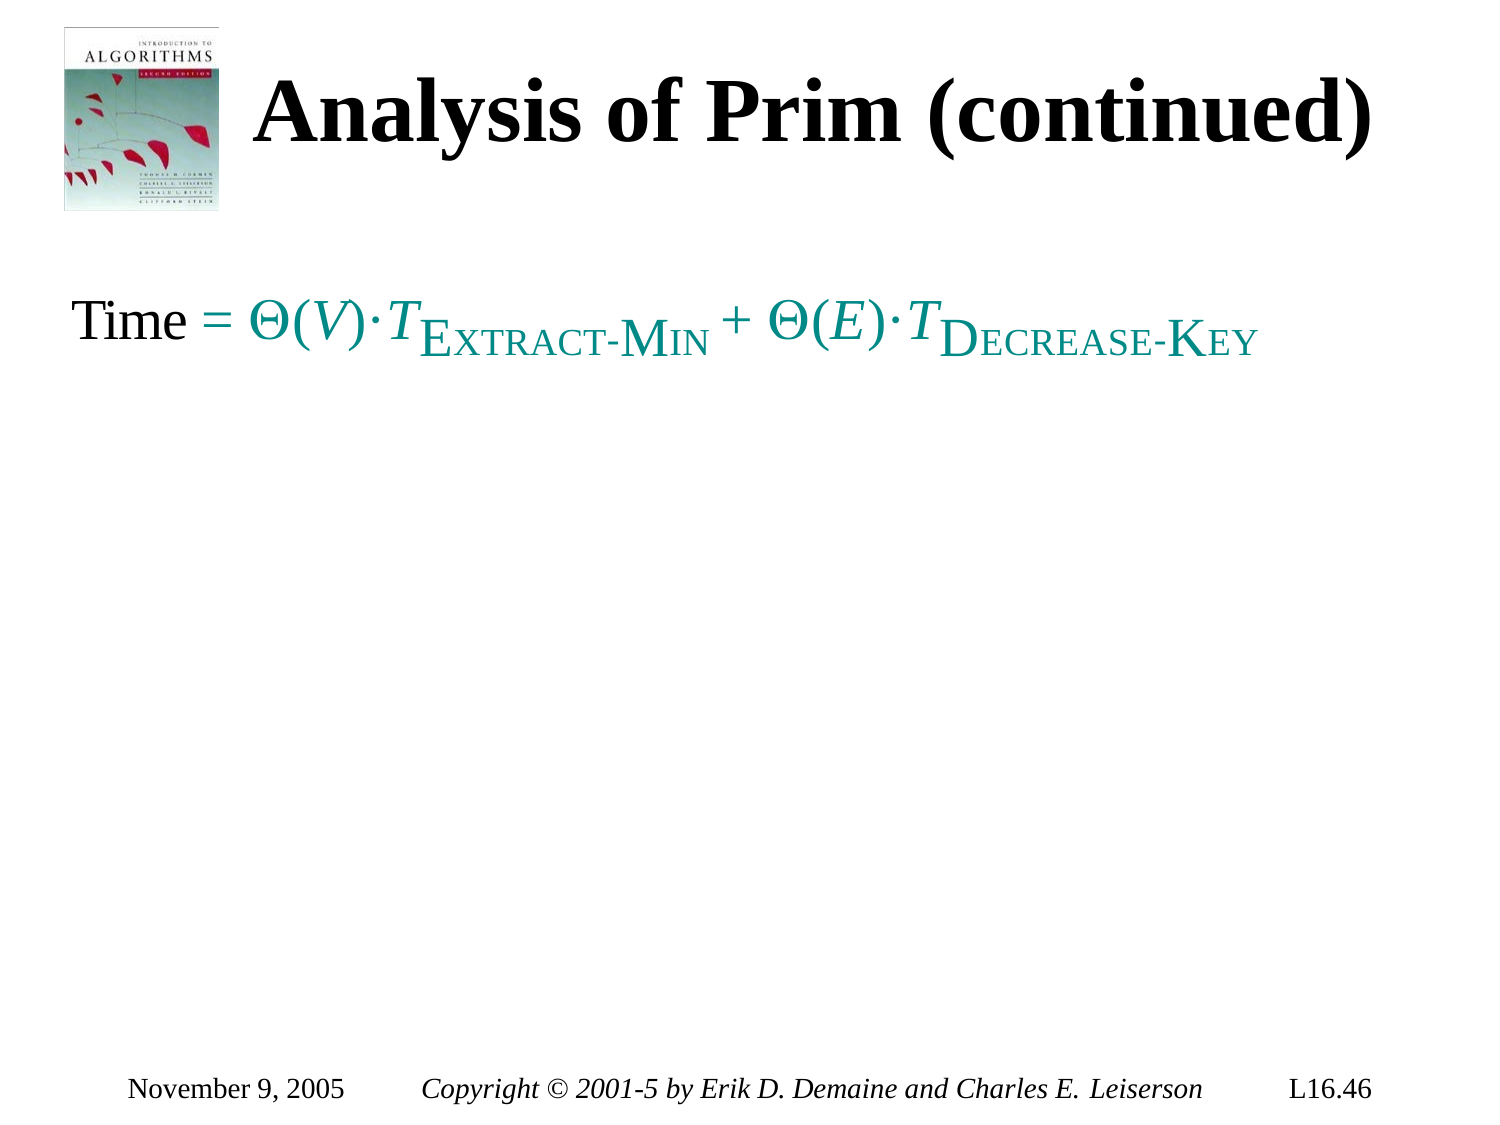

Analysis of Prim (continued)
Time = Θ(V)·TEXTRACT-MIN + Θ(E)·TDECREASE-KEY
November 9, 2005
Copyright © 2001-5 by Erik D. Demaine and Charles E. Leiserson
L16.46